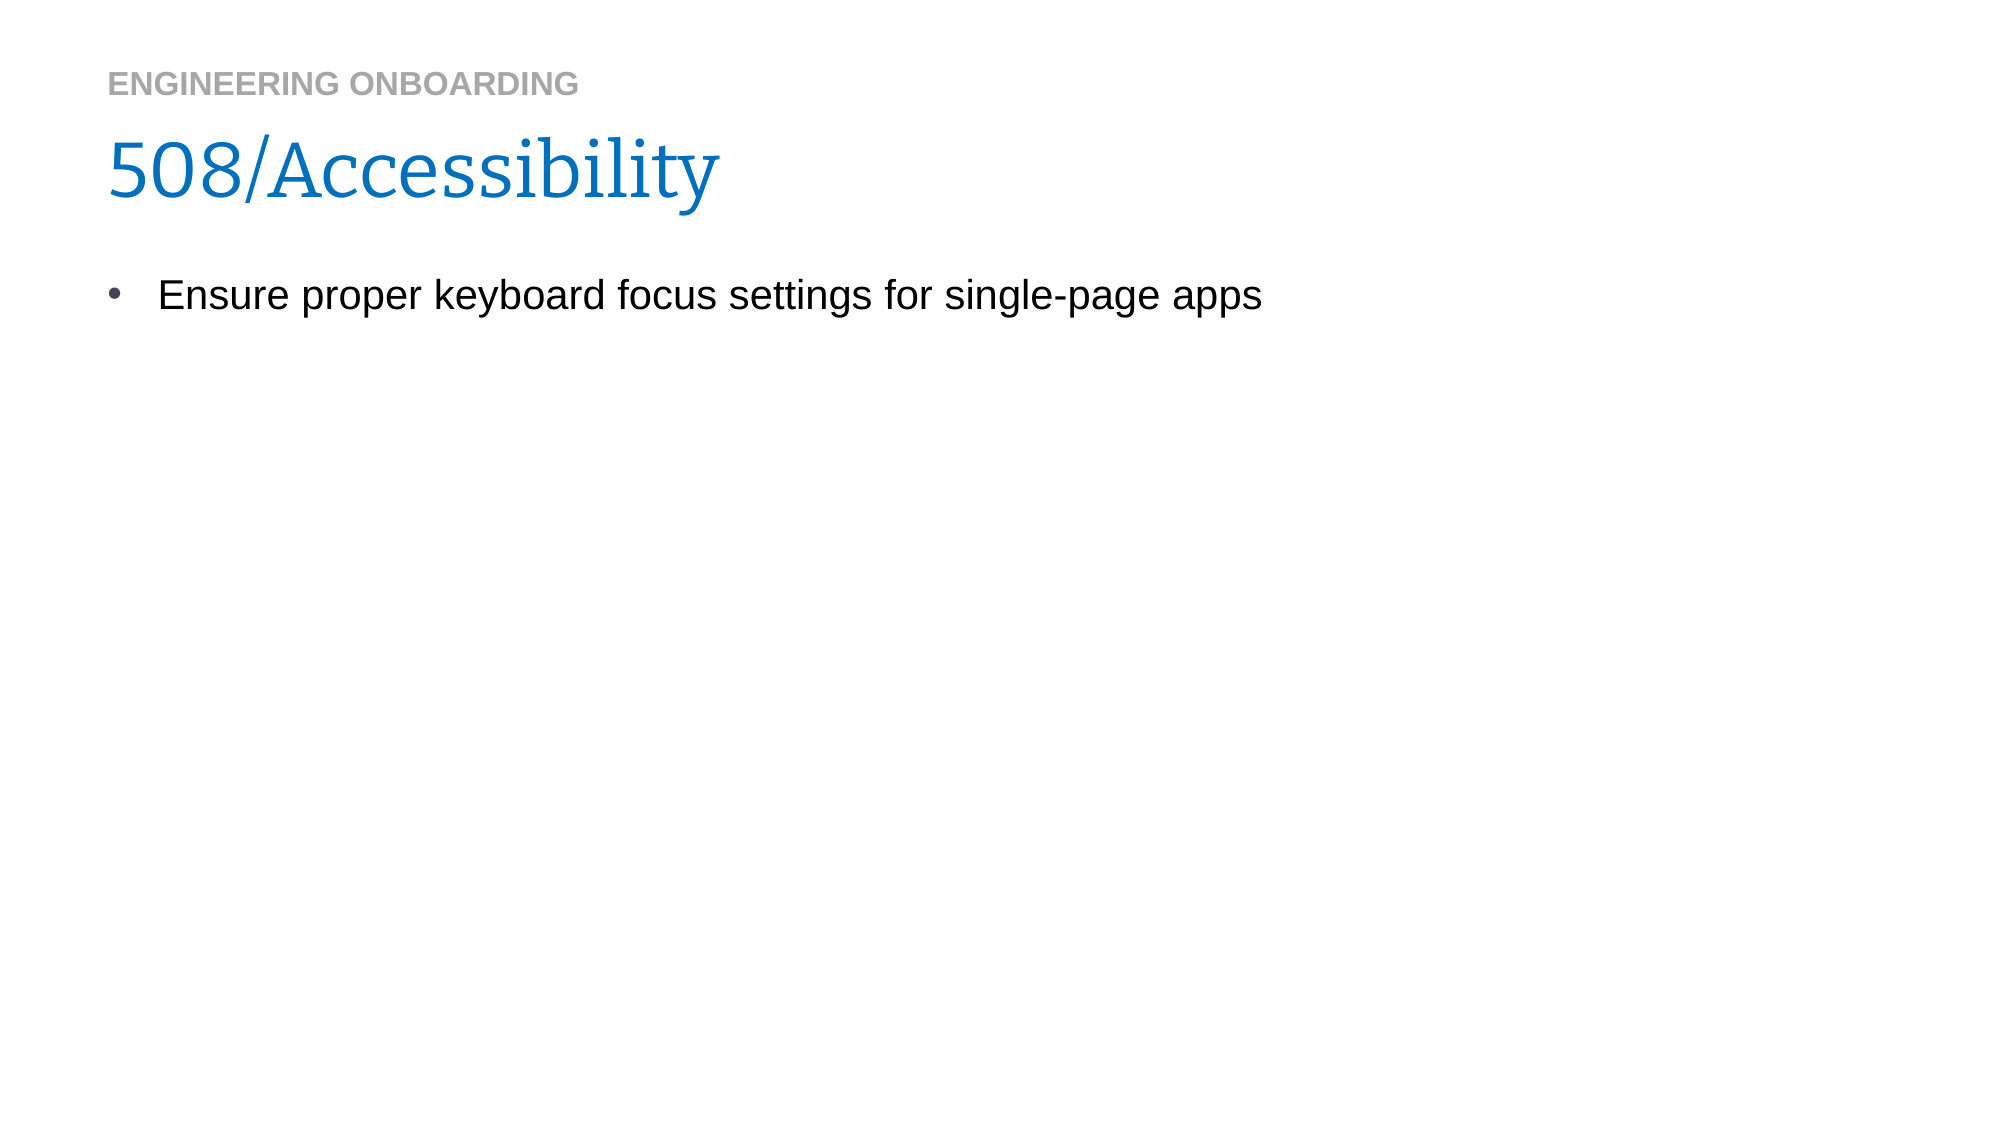

ENGINEERING ONBOARDING
# 508/Accessibility
Ensure proper keyboard focus settings for single-page apps